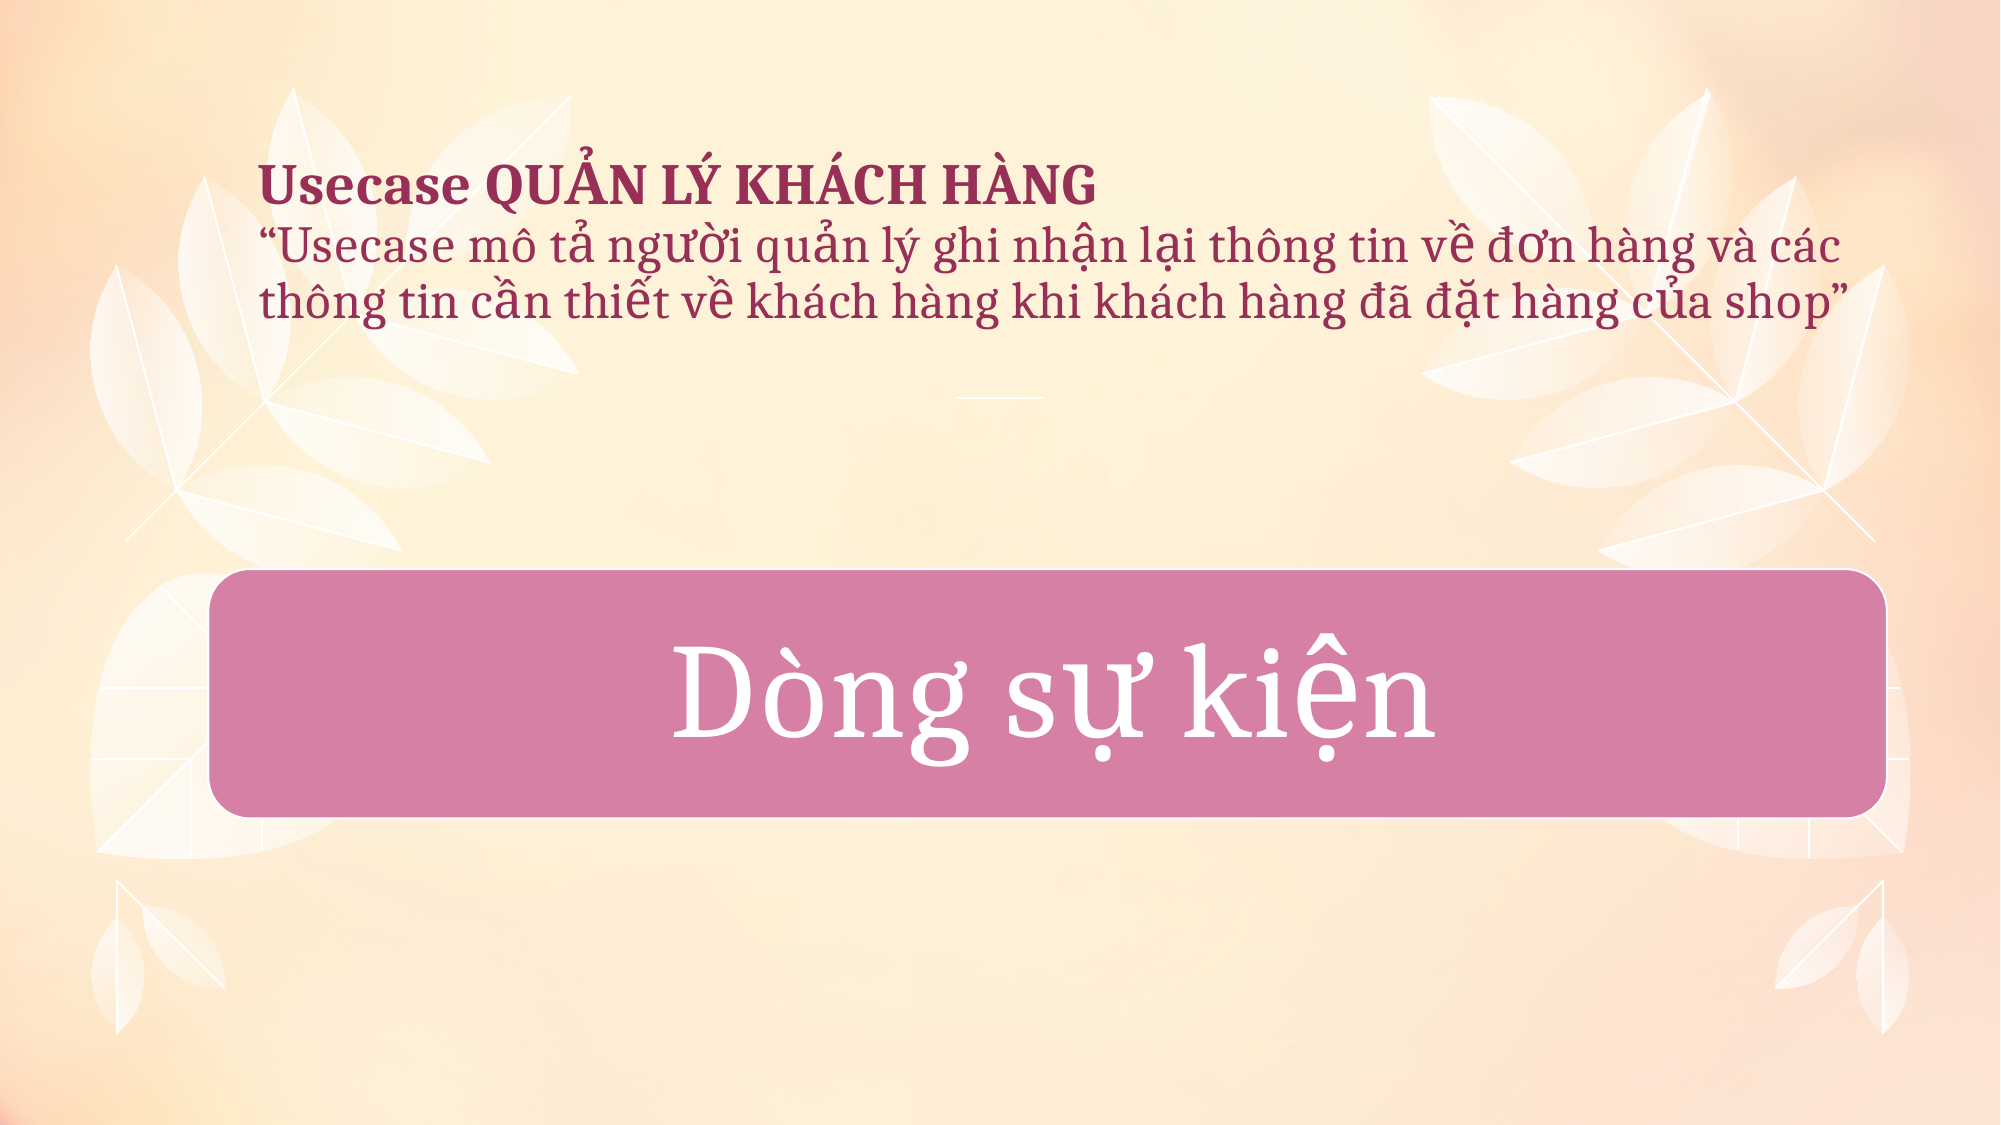

# Usecase QUẢN LÝ KHÁCH HÀNG “Usecase mô tả người quản lý ghi nhận lại thông tin về đơn hàng và các thông tin cần thiết về khách hàng khi khách hàng đã đặt hàng của shop”
Dòng sự kiện